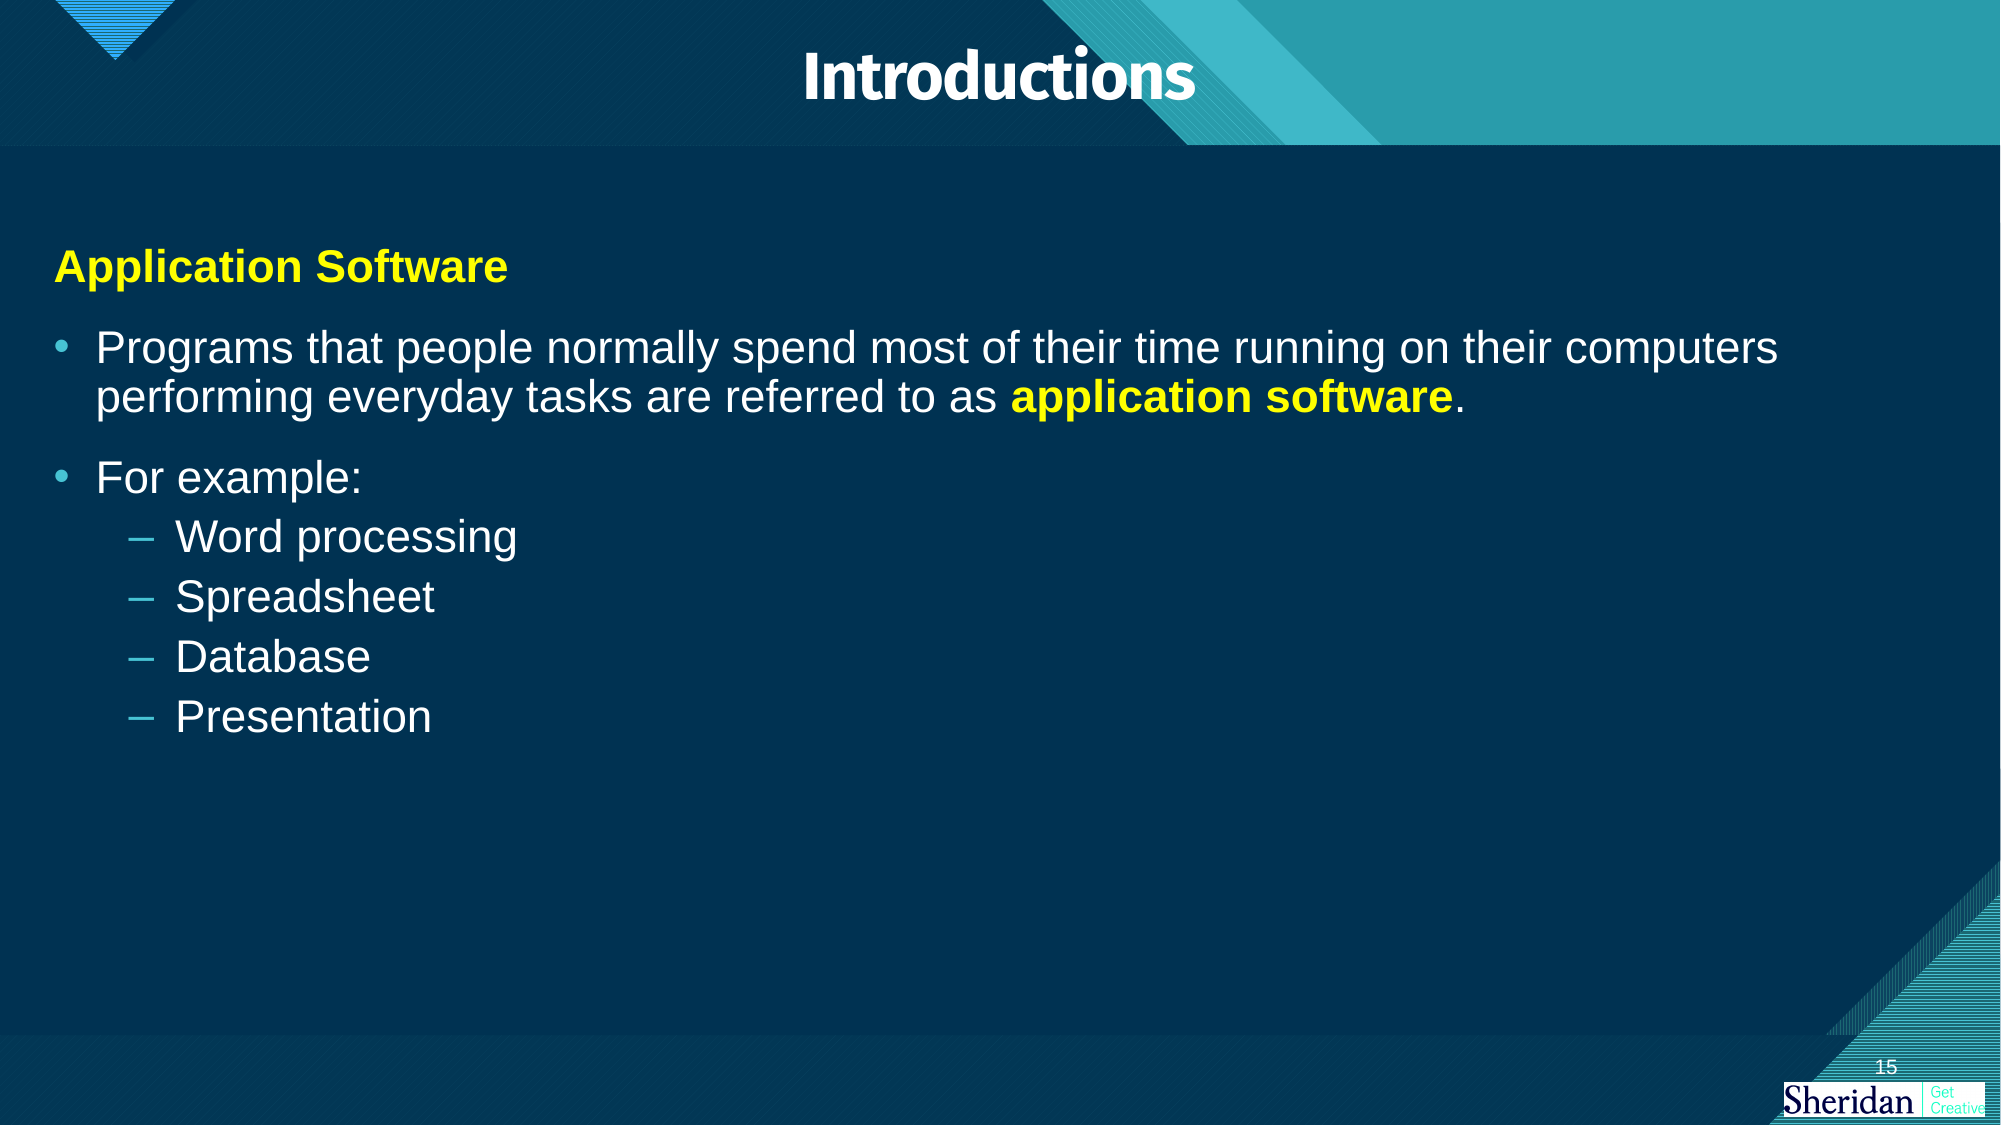

# Introductions

Application Software
Programs that people normally spend most of their time running on their computers performing everyday tasks are referred to as application software.
For example:
Word processing
Spreadsheet
Database
Presentation

15